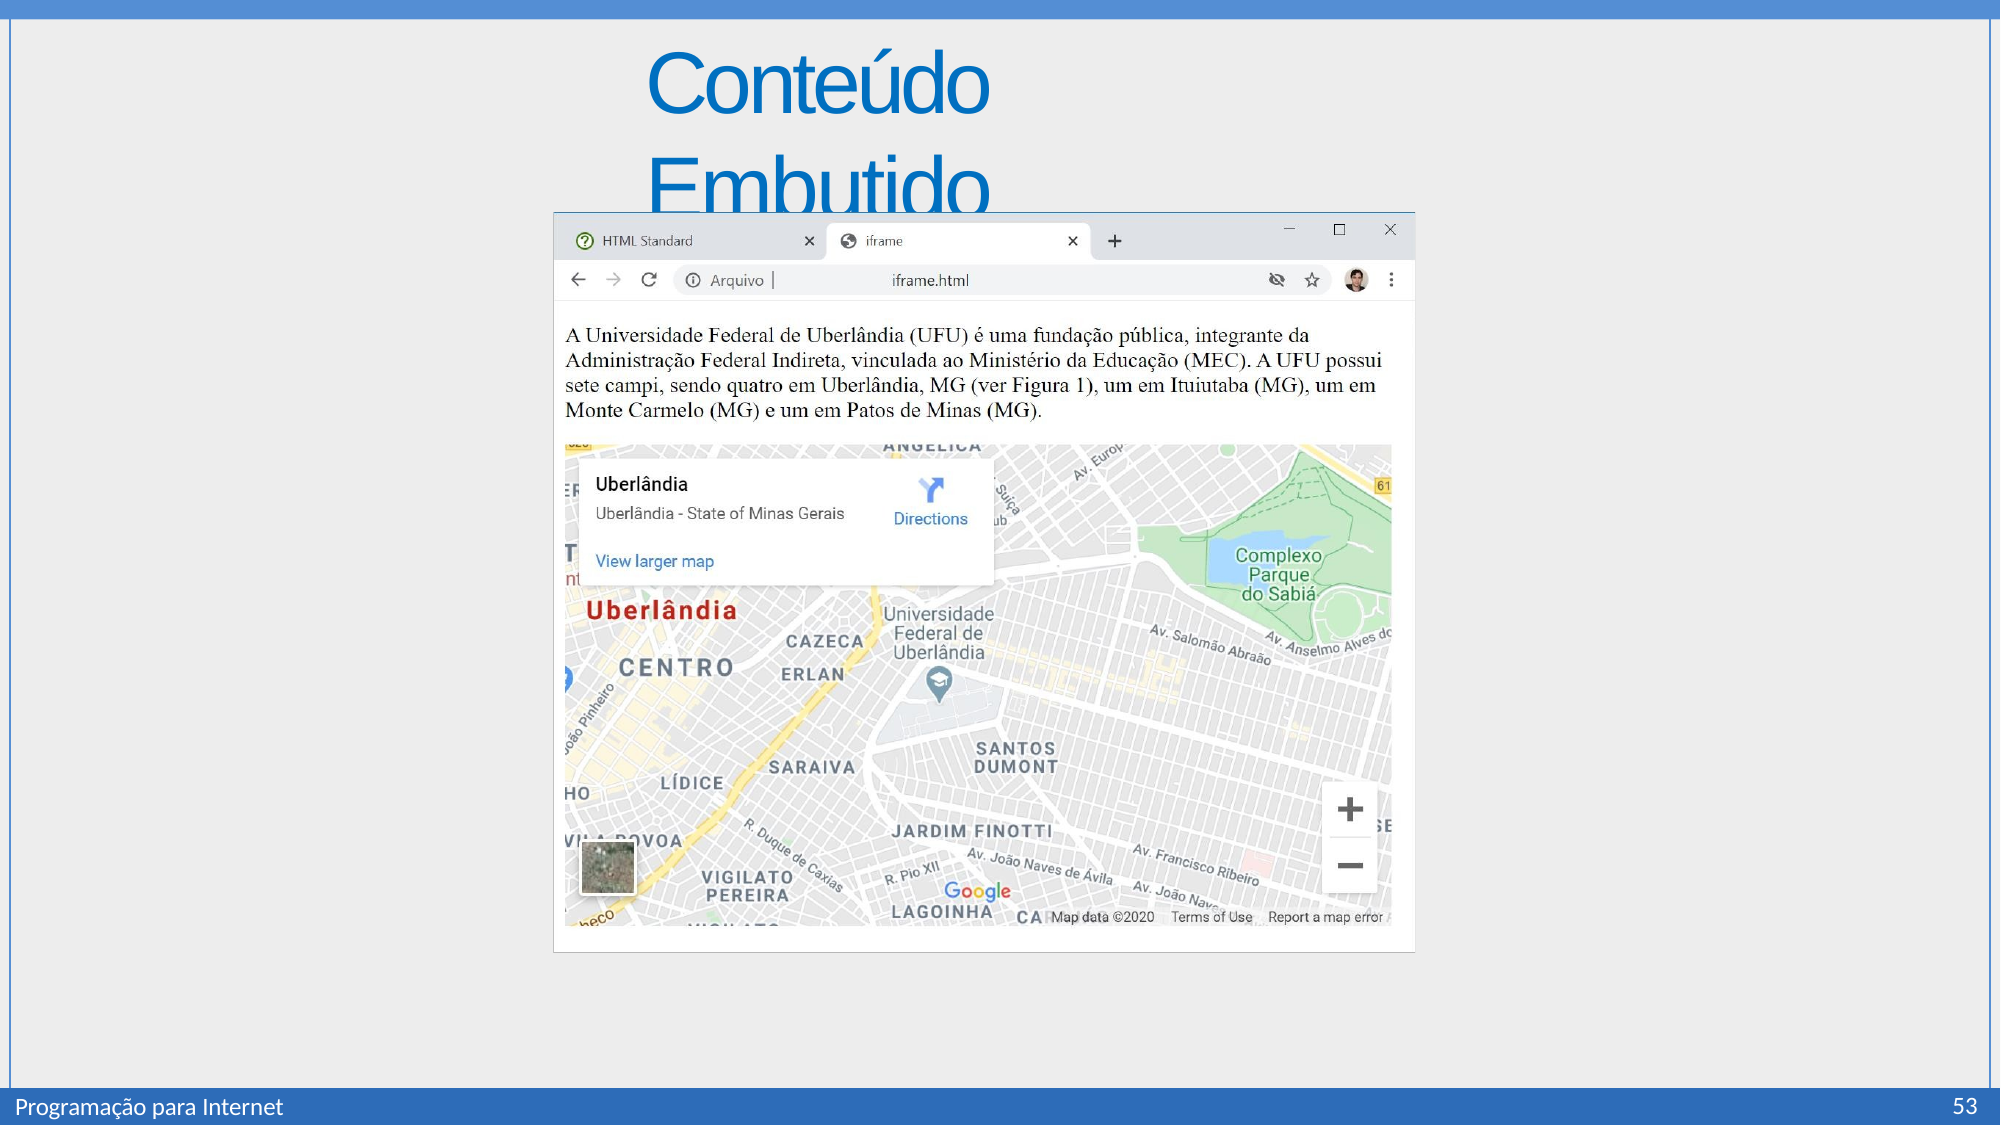

# Conteúdo Embutido

53
Programação para Internet